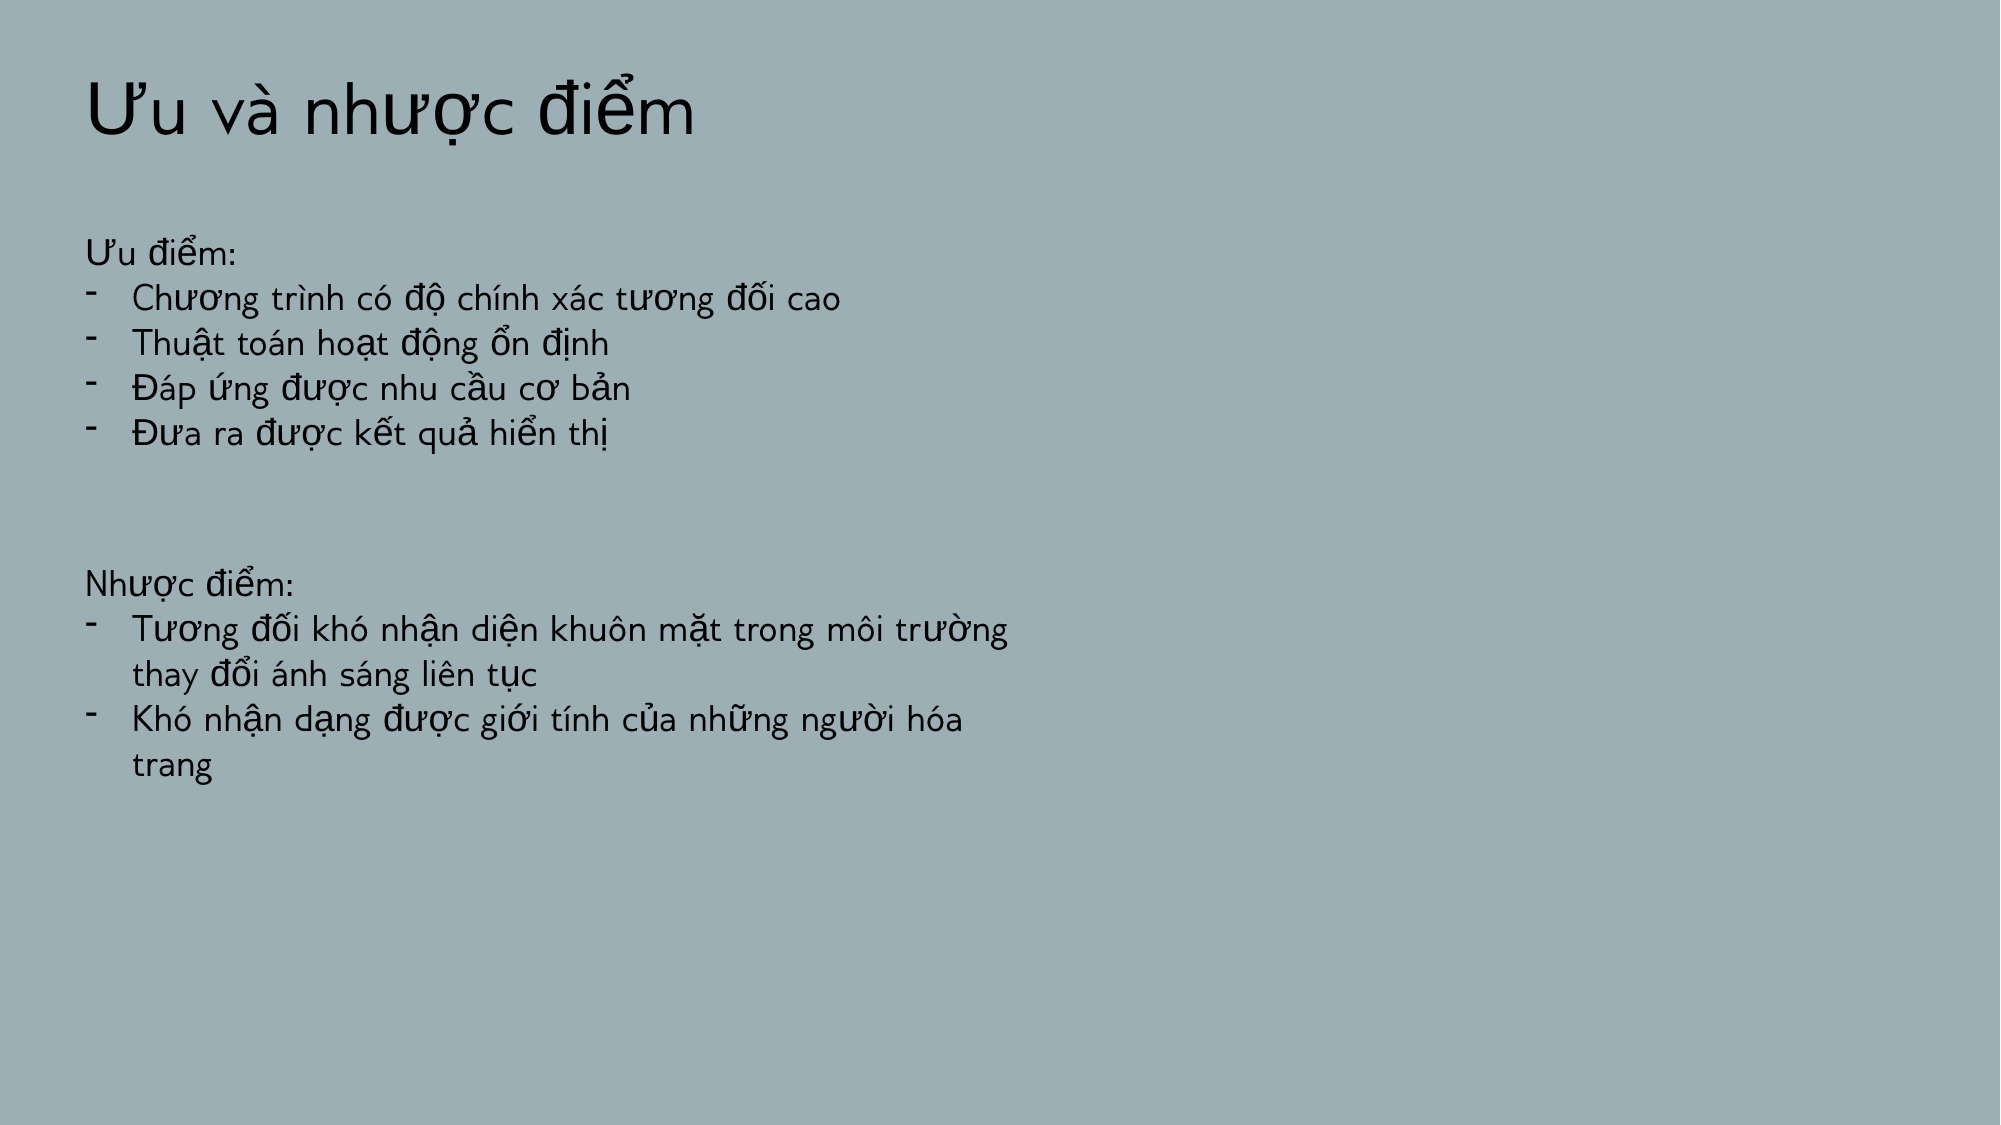

Ưu và nhược điểm
Ưu điểm:
Chương trình có độ chính xác tương đối cao
Thuật toán hoạt động ổn định
Đáp ứng được nhu cầu cơ bản
Đưa ra được kết quả hiển thị

Nhược điểm:
Tương đối khó nhận diện khuôn mặt trong môi trường thay đổi ánh sáng liên tục
Khó nhận dạng được giới tính của những người hóa trang